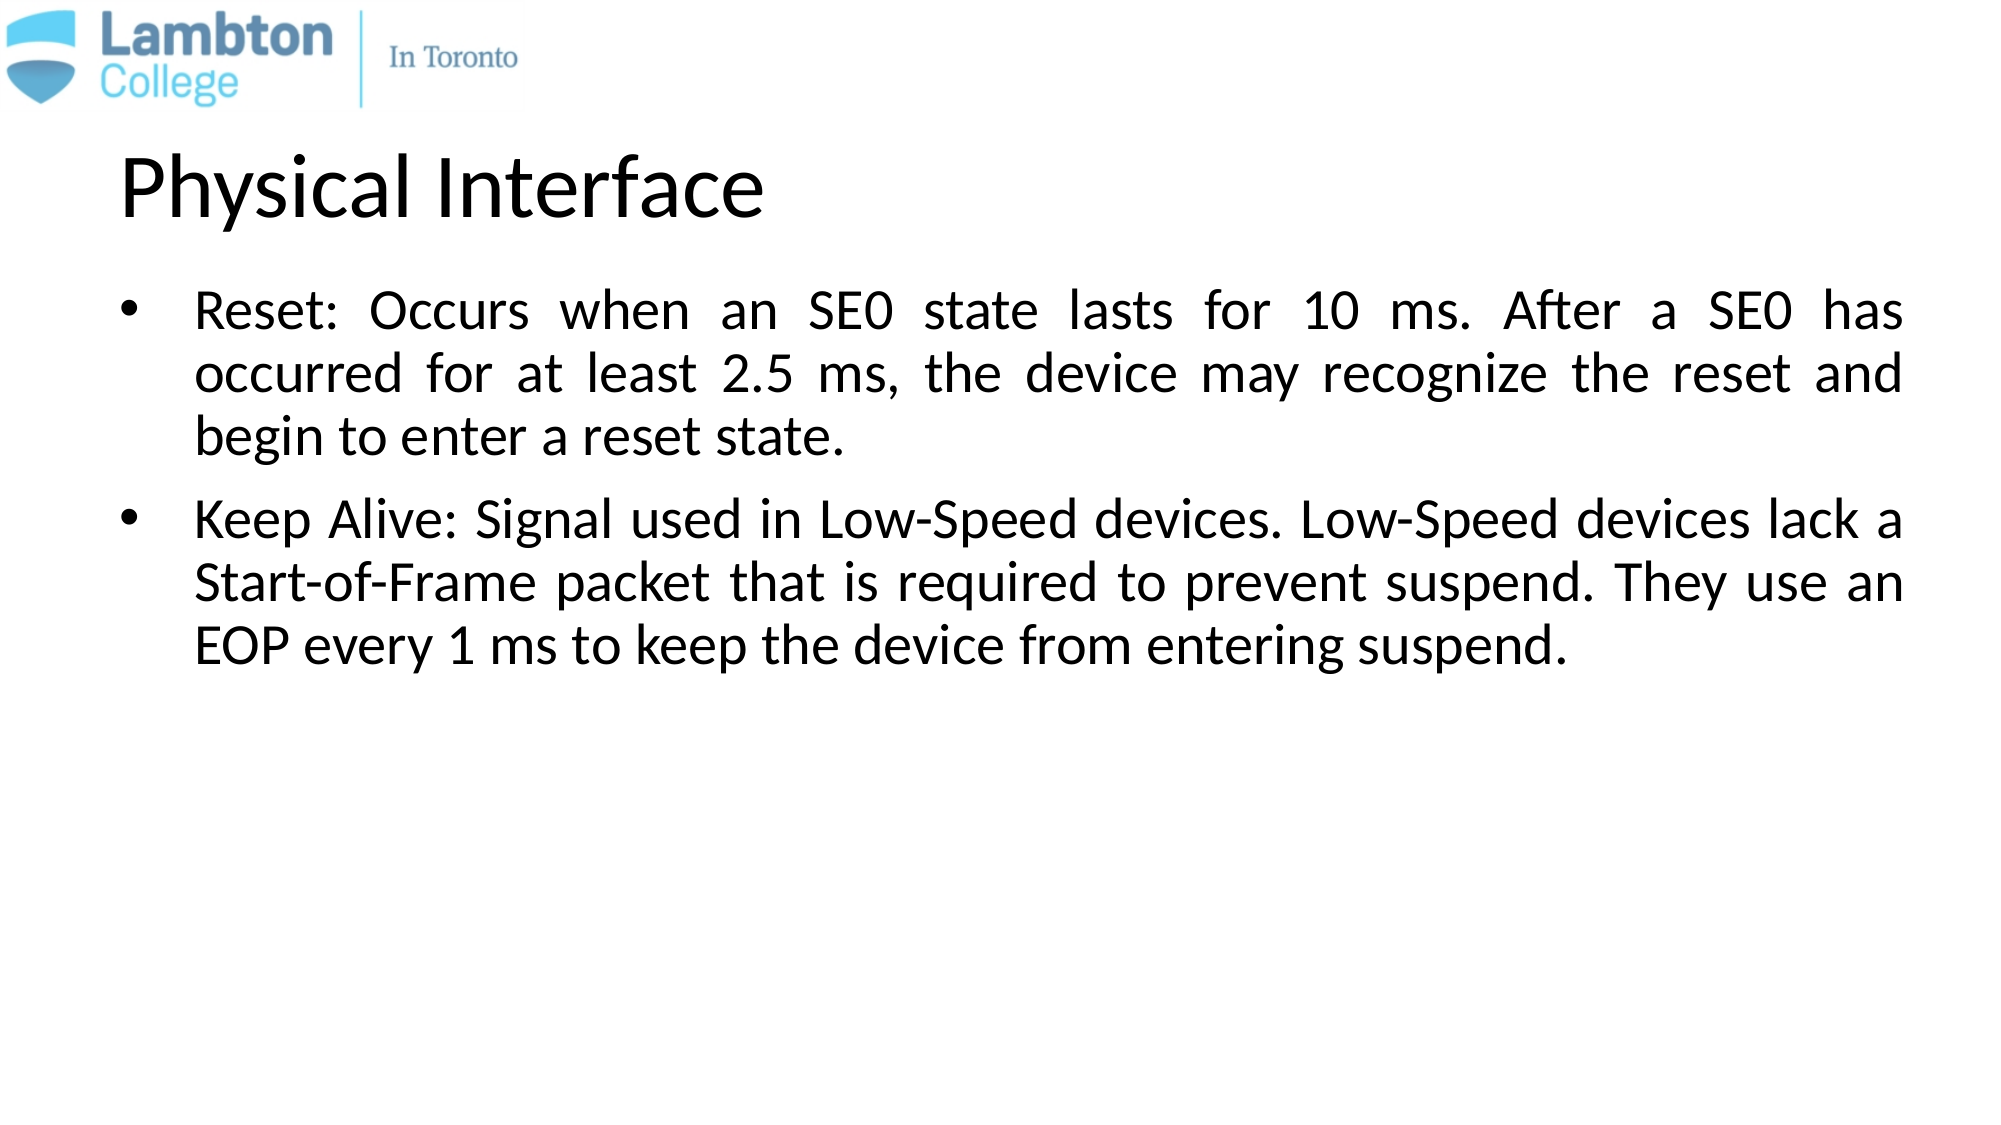

# Physical Interface
Reset: Occurs when an SE0 state lasts for 10 ms. After a SE0 has occurred for at least 2.5 ms, the device may recognize the reset and begin to enter a reset state.
Keep Alive: Signal used in Low-Speed devices. Low-Speed devices lack a Start-of-Frame packet that is required to prevent suspend. They use an EOP every 1 ms to keep the device from entering suspend.